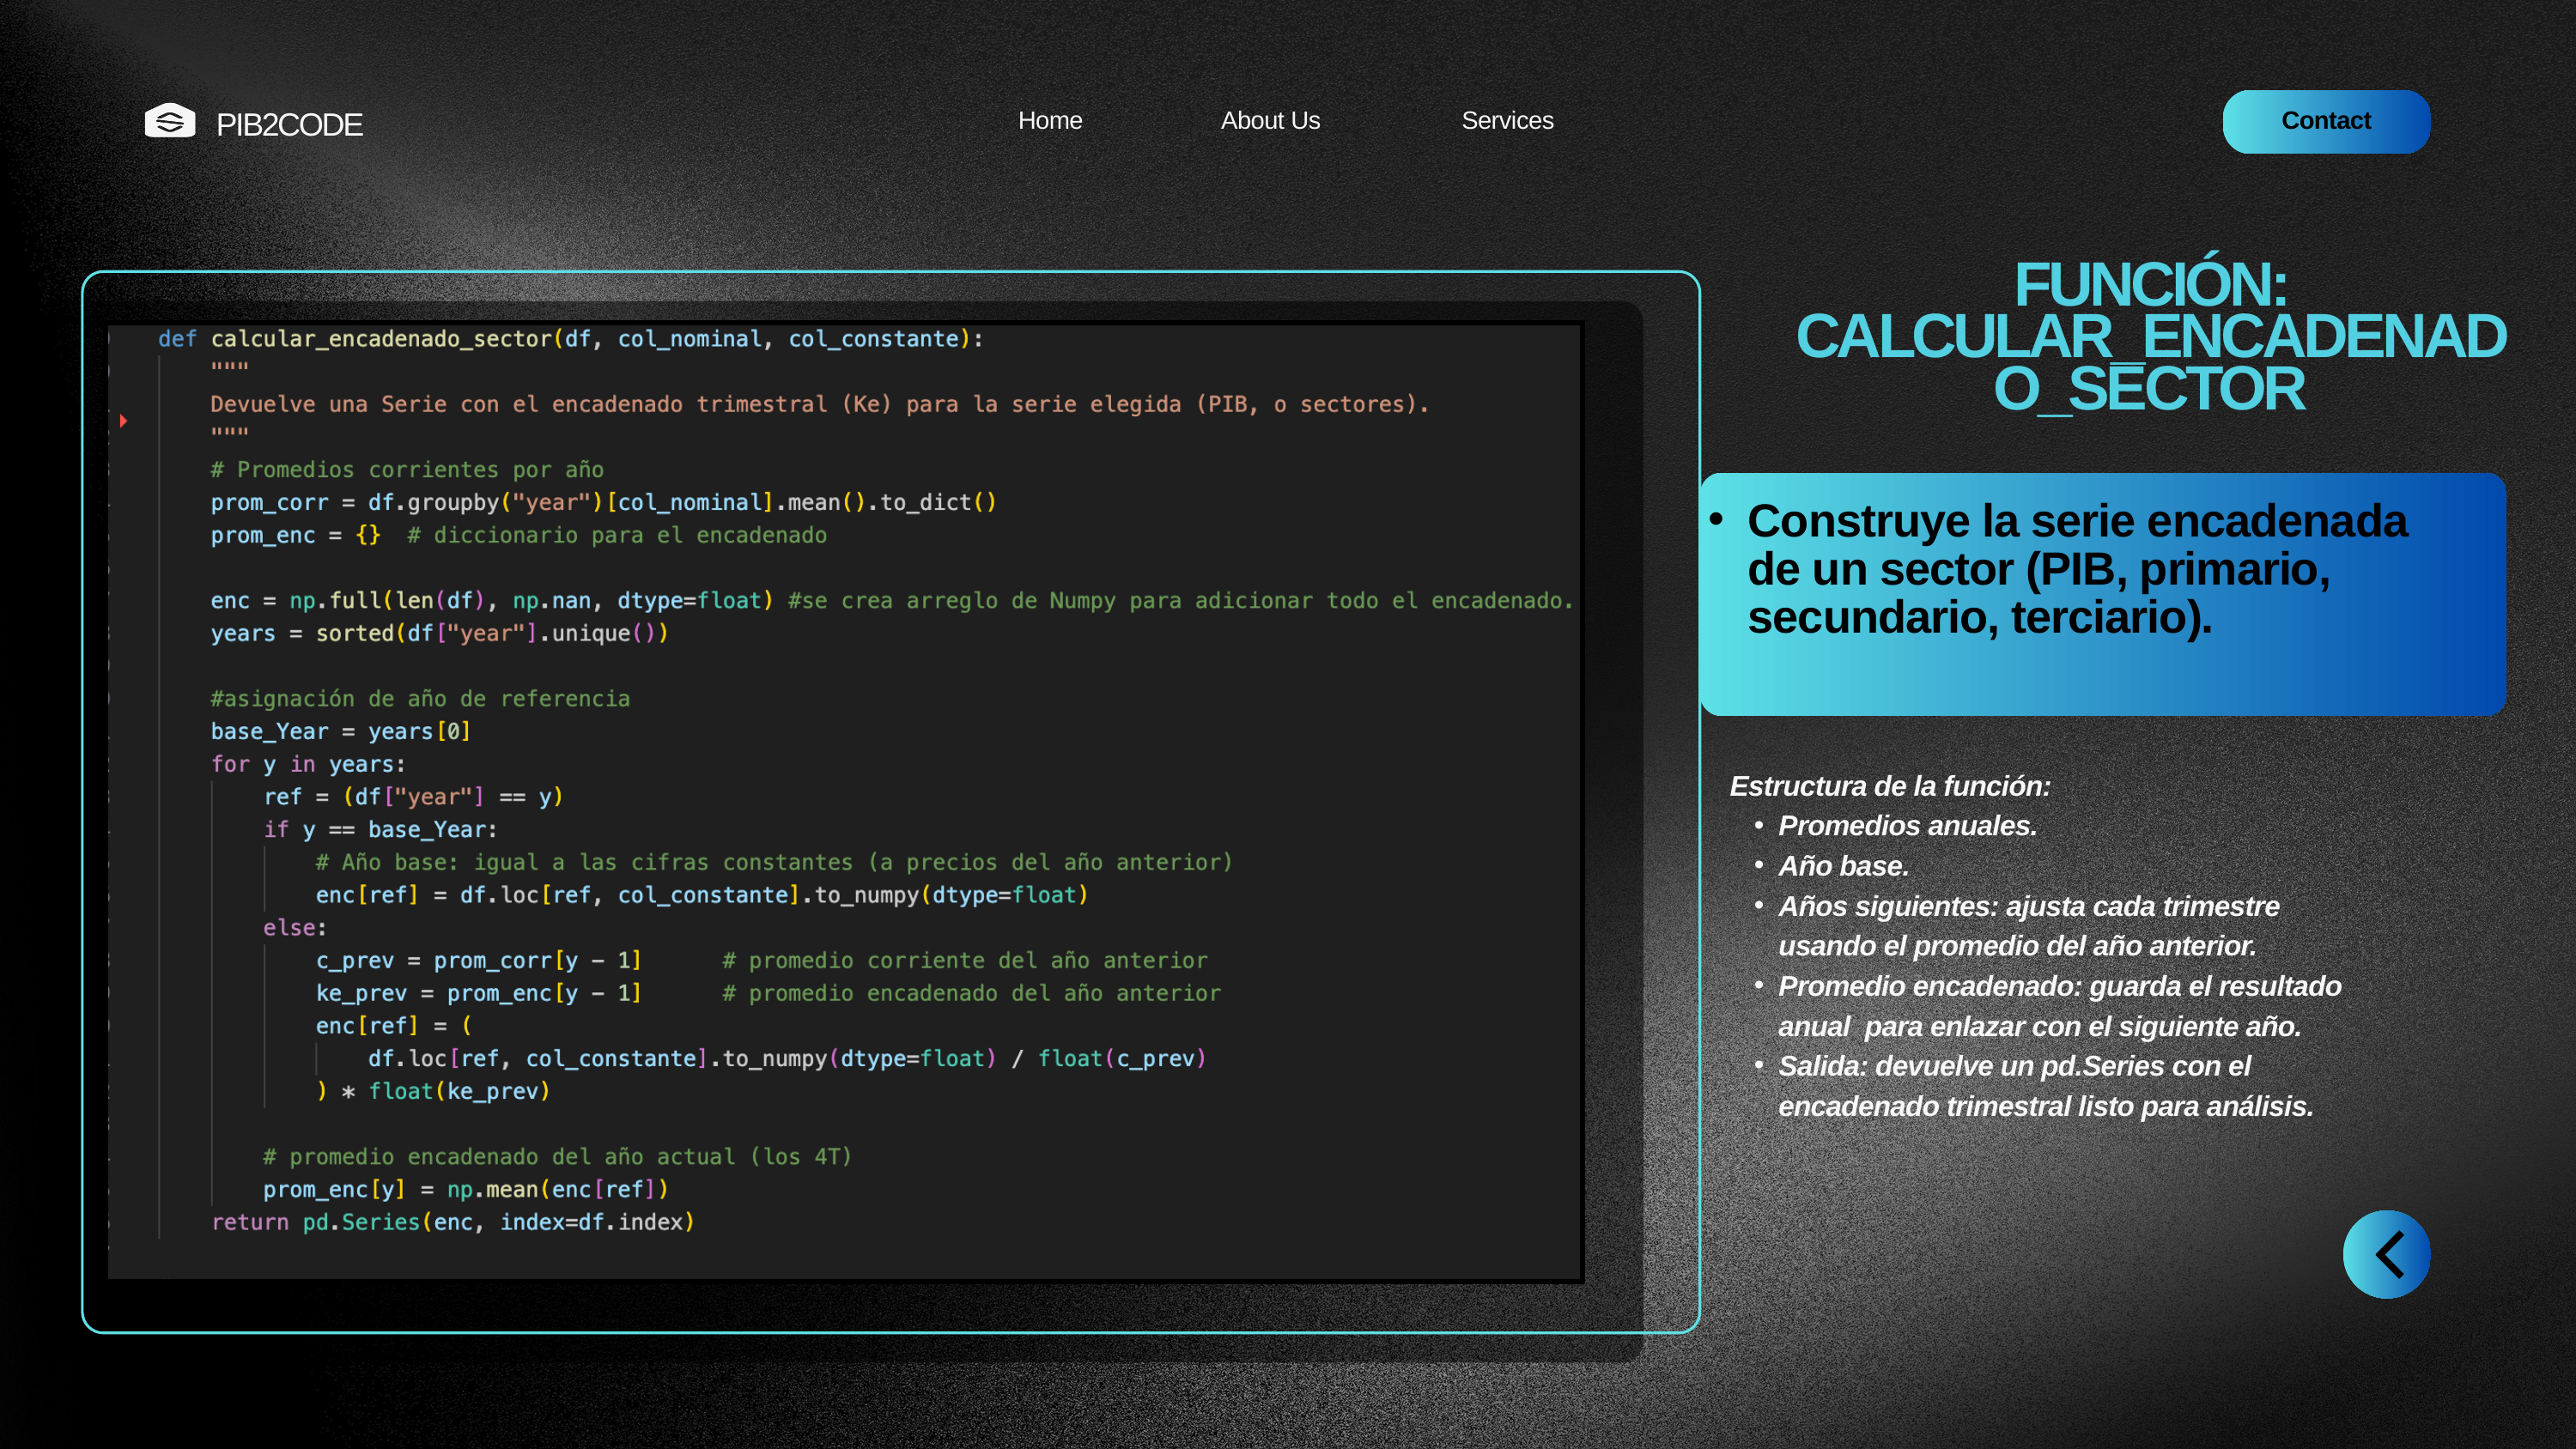

PIB2CODE
Home
About Us
Services
Contact
FUNCIÓN: CALCULAR_ENCADENADO_SECTOR

Construye la serie encadenada de un sector (PIB, primario, secundario, terciario).

Estructura de la función:
Promedios anuales.
Año base.
Años siguientes: ajusta cada trimestre usando el promedio del año anterior.
Promedio encadenado: guarda el resultado anual  para enlazar con el siguiente año.
Salida: devuelve un pd.Series con el encadenado trimestral listo para análisis.